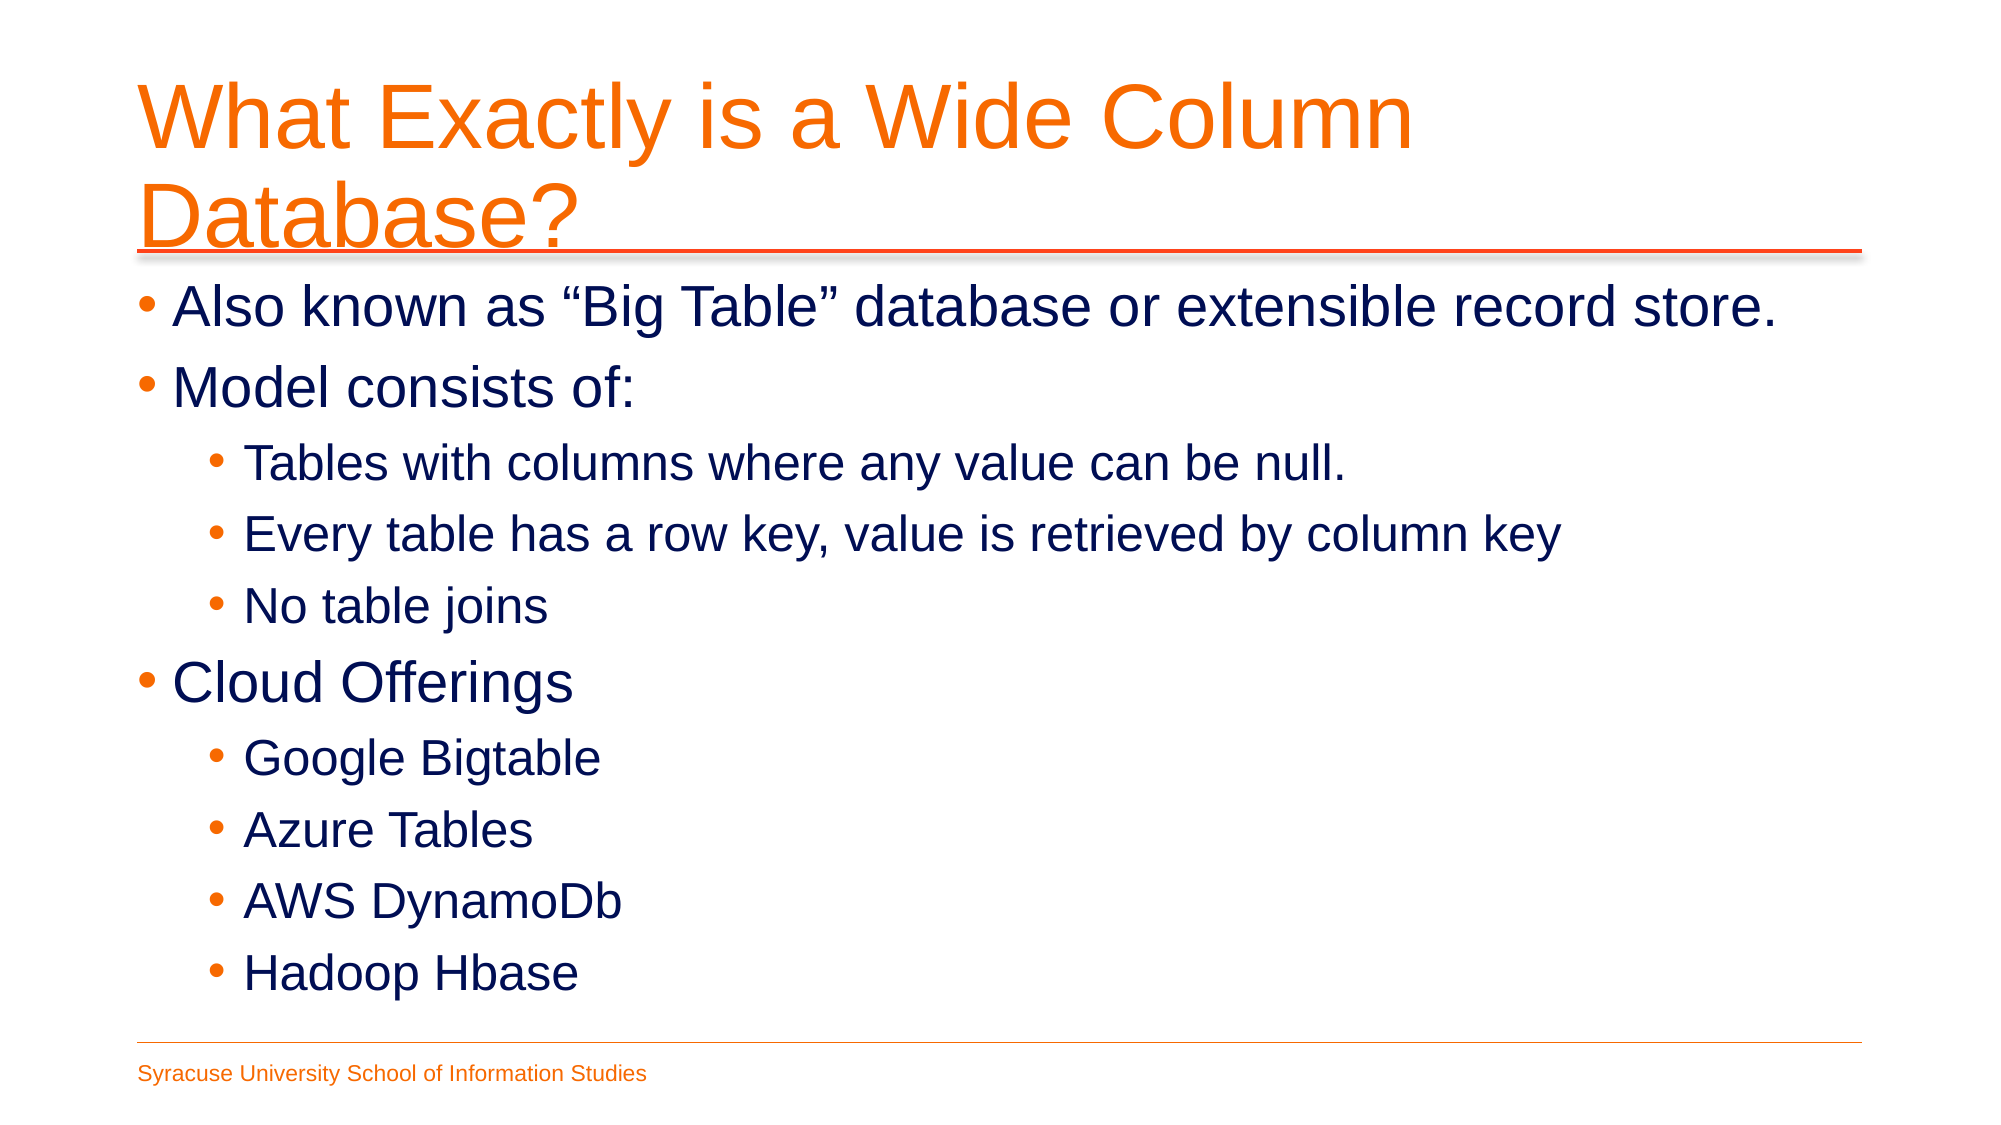

# What Exactly is a Wide Column Database?
Also known as “Big Table” database or extensible record store.
Model consists of:
Tables with columns where any value can be null.
Every table has a row key, value is retrieved by column key
No table joins
Cloud Offerings
Google Bigtable
Azure Tables
AWS DynamoDb
Hadoop Hbase